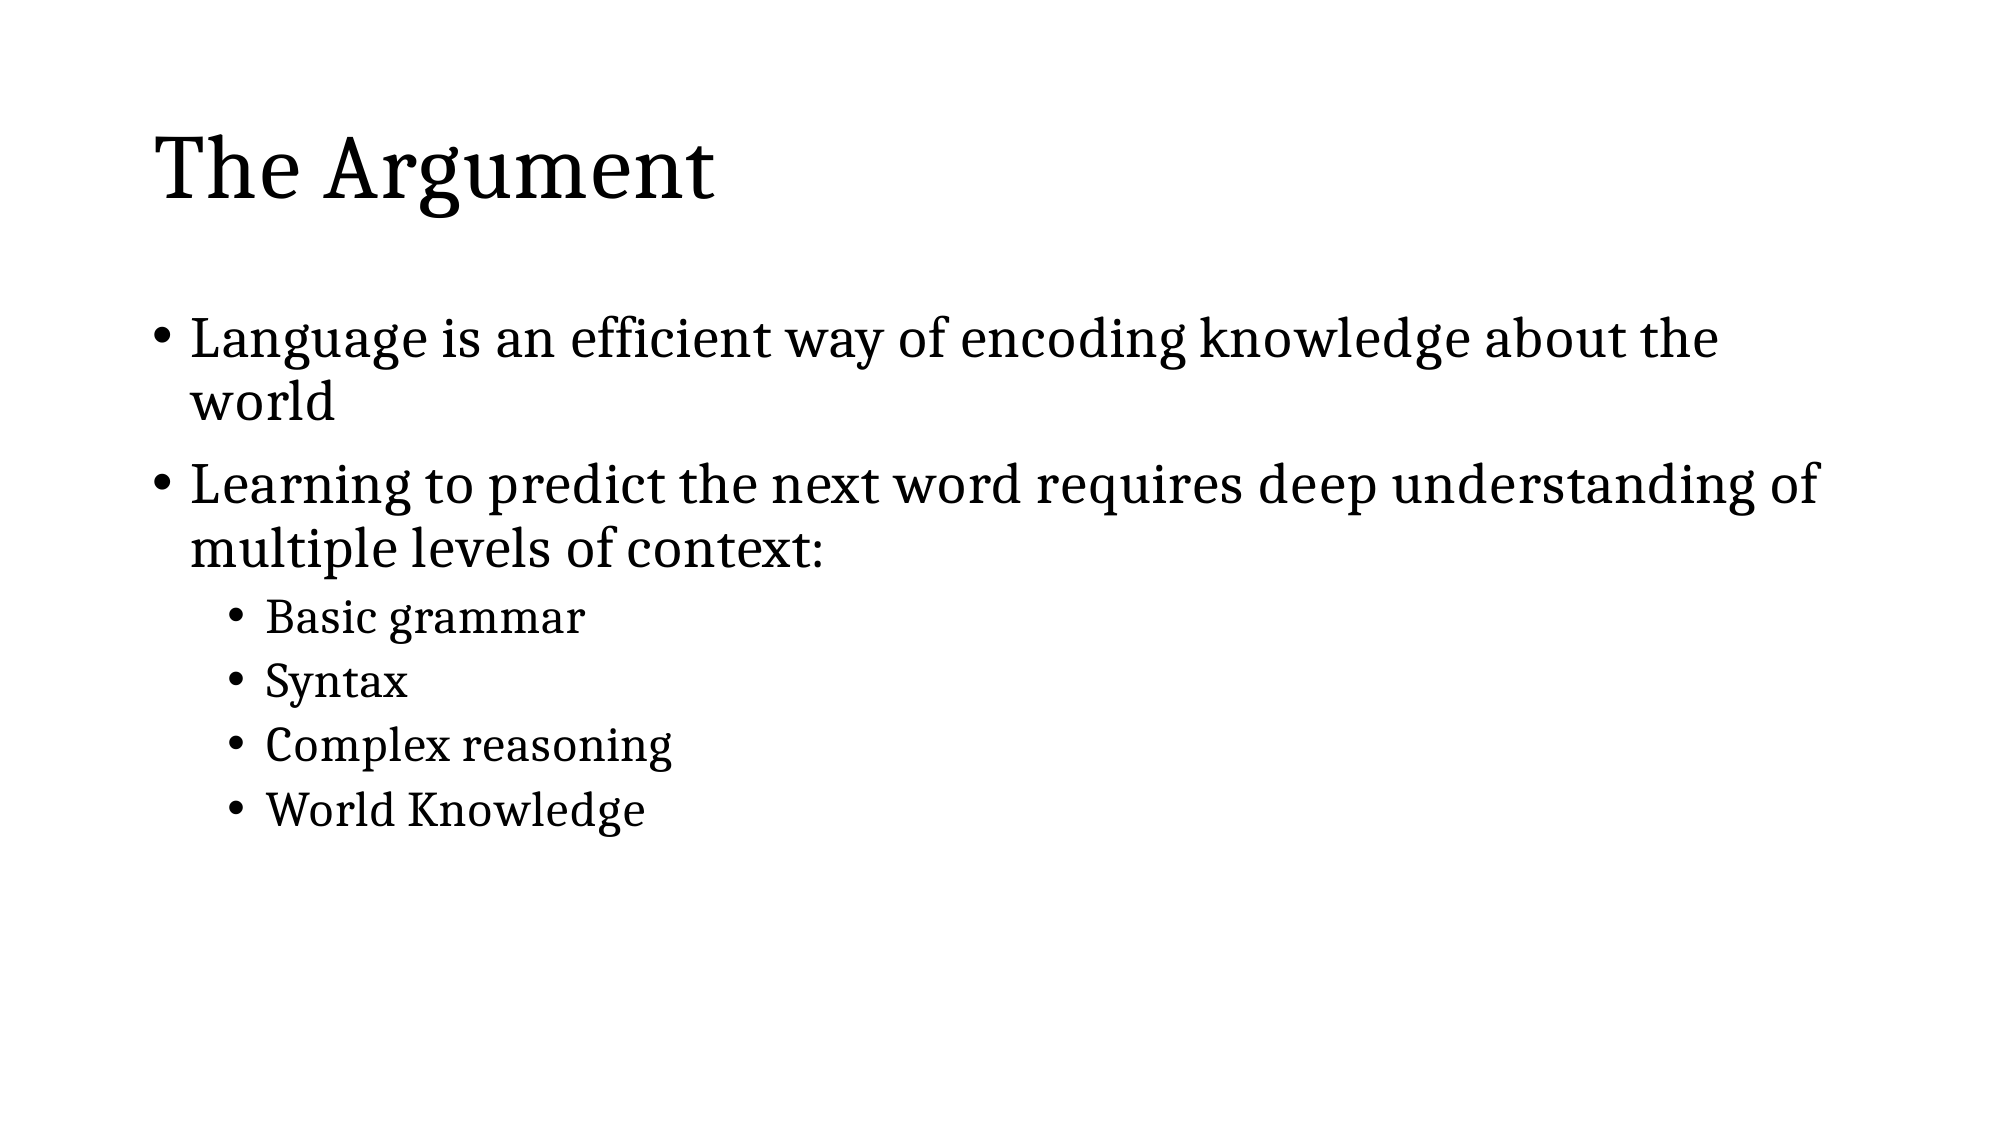

# The Argument
Language is an efficient way of encoding knowledge about the world
Learning to predict the next word requires deep understanding of multiple levels of context:
Basic grammar
Syntax
Complex reasoning
World Knowledge